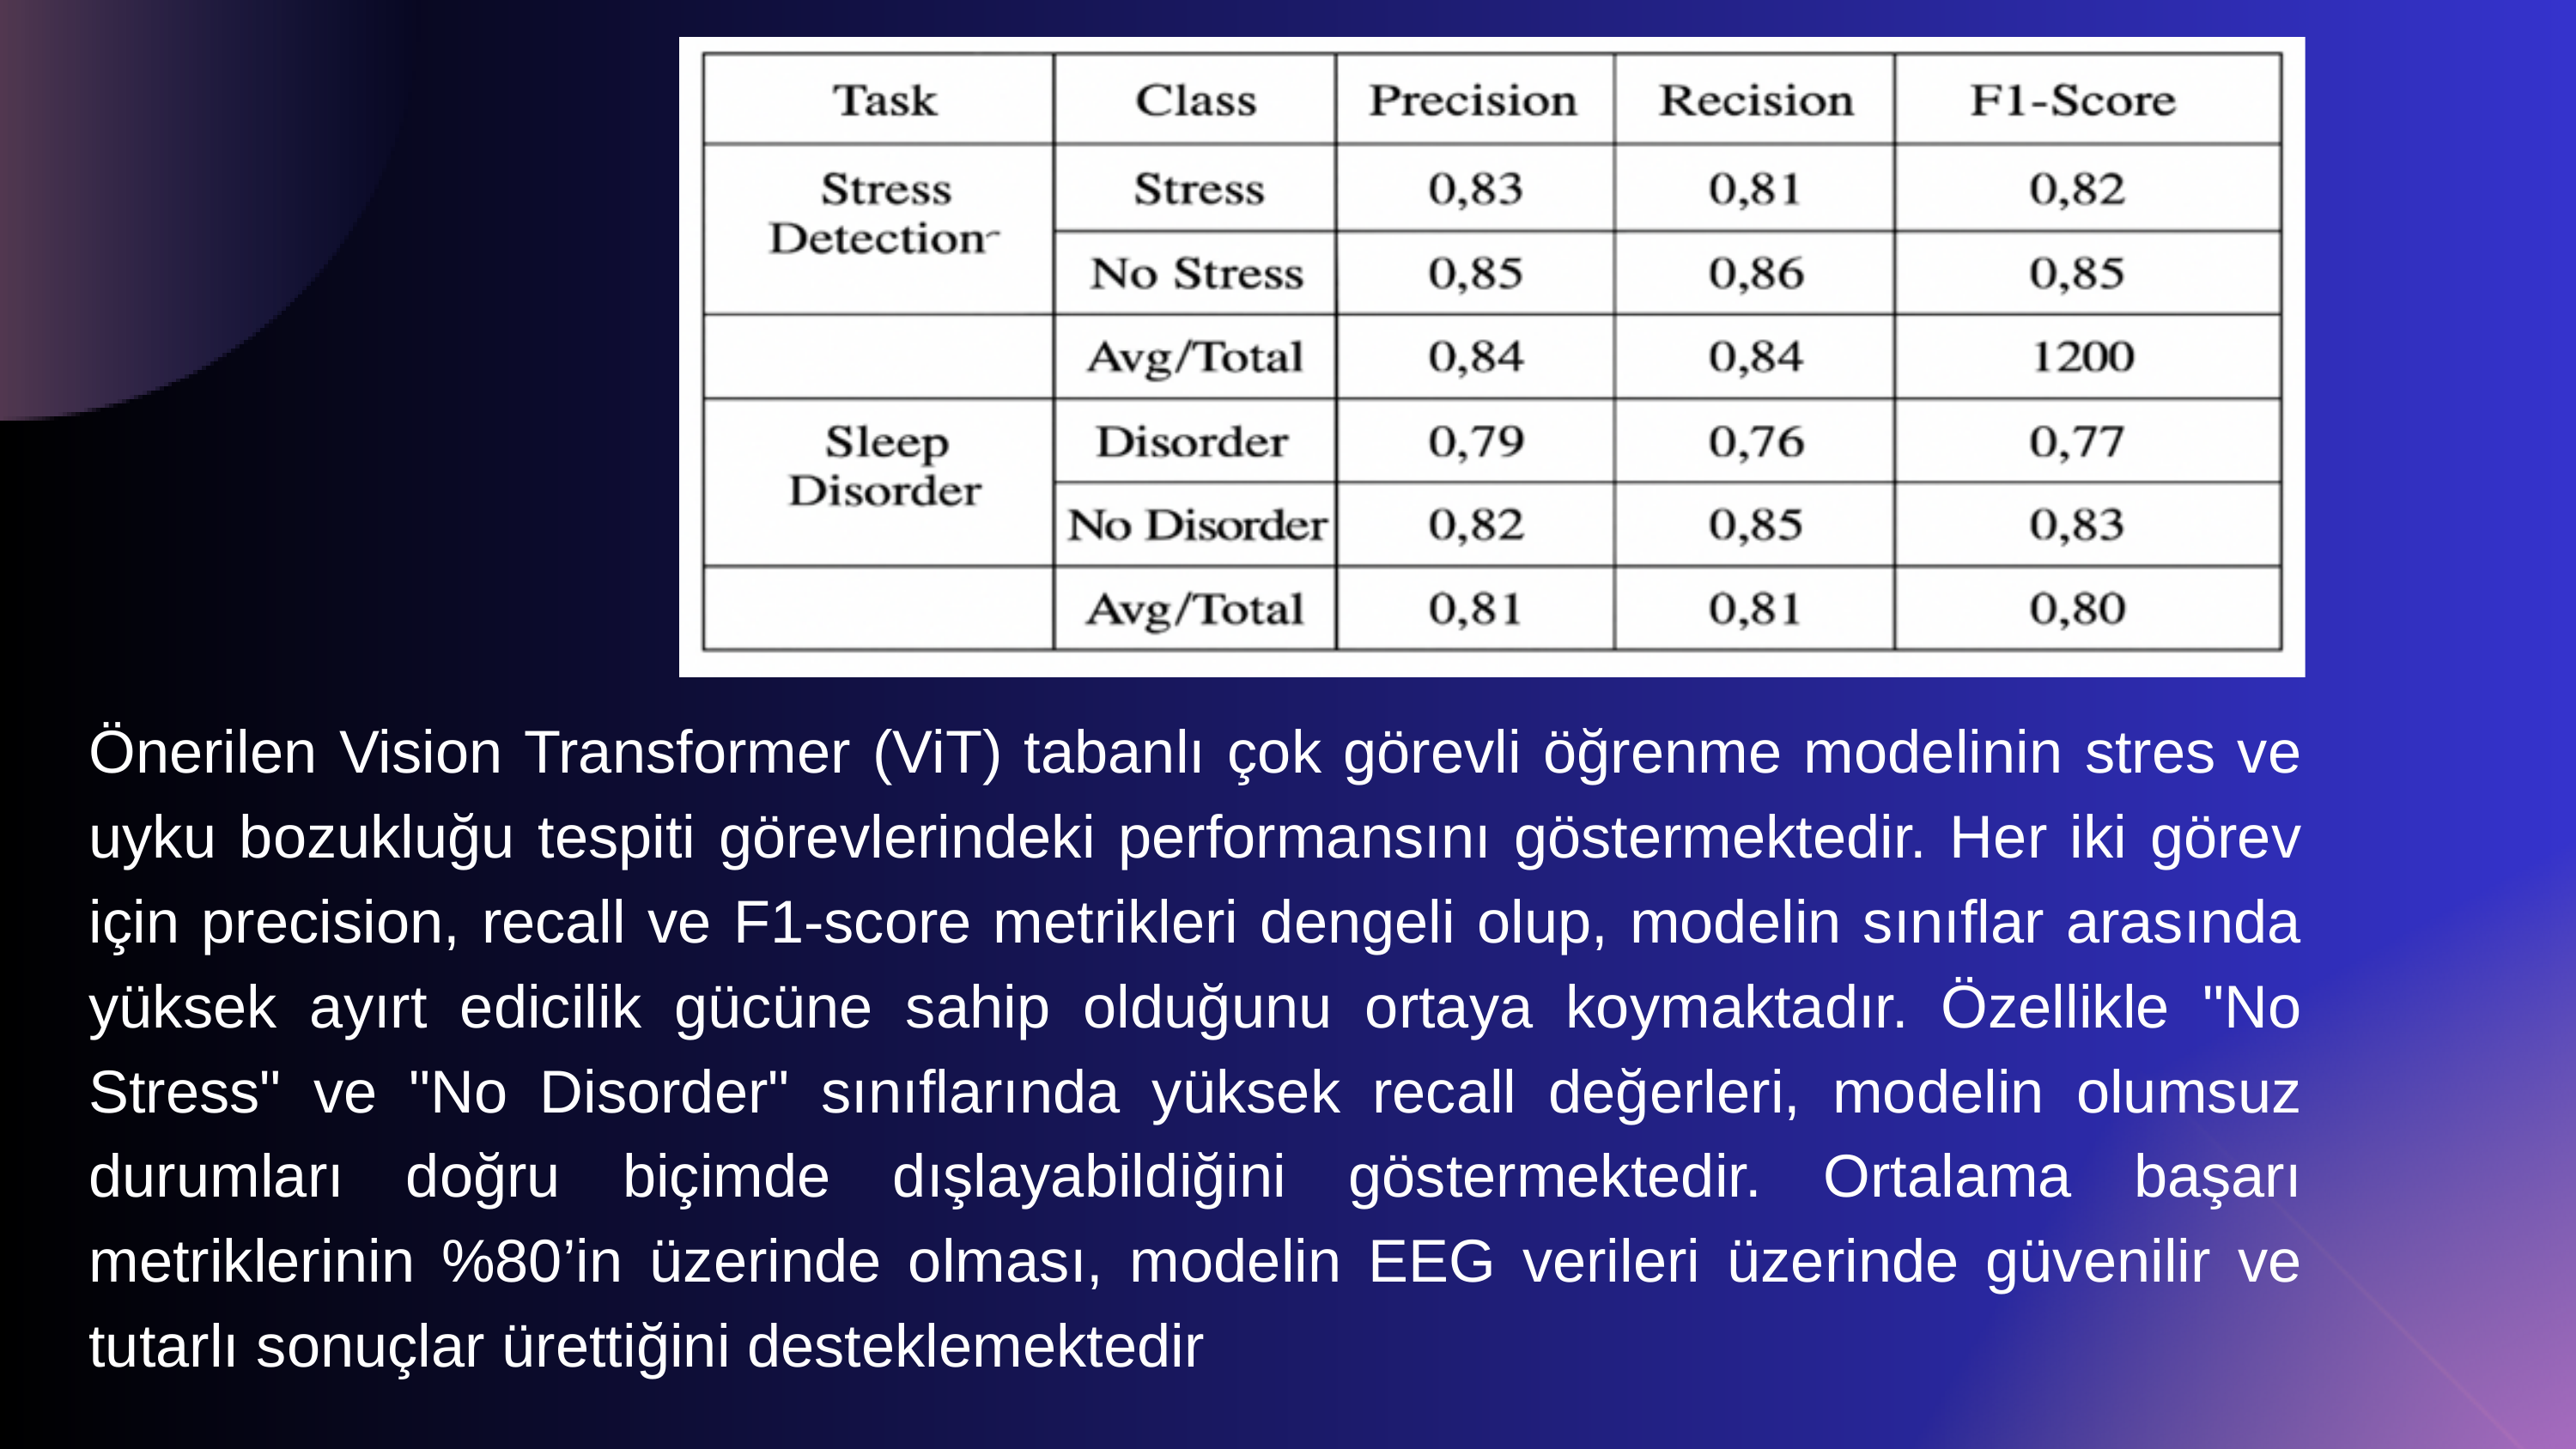

Önerilen Vision Transformer (ViT) tabanlı çok görevli öğrenme modelinin stres ve uyku bozukluğu tespiti görevlerindeki performansını göstermektedir. Her iki görev için precision, recall ve F1-score metrikleri dengeli olup, modelin sınıflar arasında yüksek ayırt edicilik gücüne sahip olduğunu ortaya koymaktadır. Özellikle "No Stress" ve "No Disorder" sınıflarında yüksek recall değerleri, modelin olumsuz durumları doğru biçimde dışlayabildiğini göstermektedir. Ortalama başarı metriklerinin %80’in üzerinde olması, modelin EEG verileri üzerinde güvenilir ve tutarlı sonuçlar ürettiğini desteklemektedir